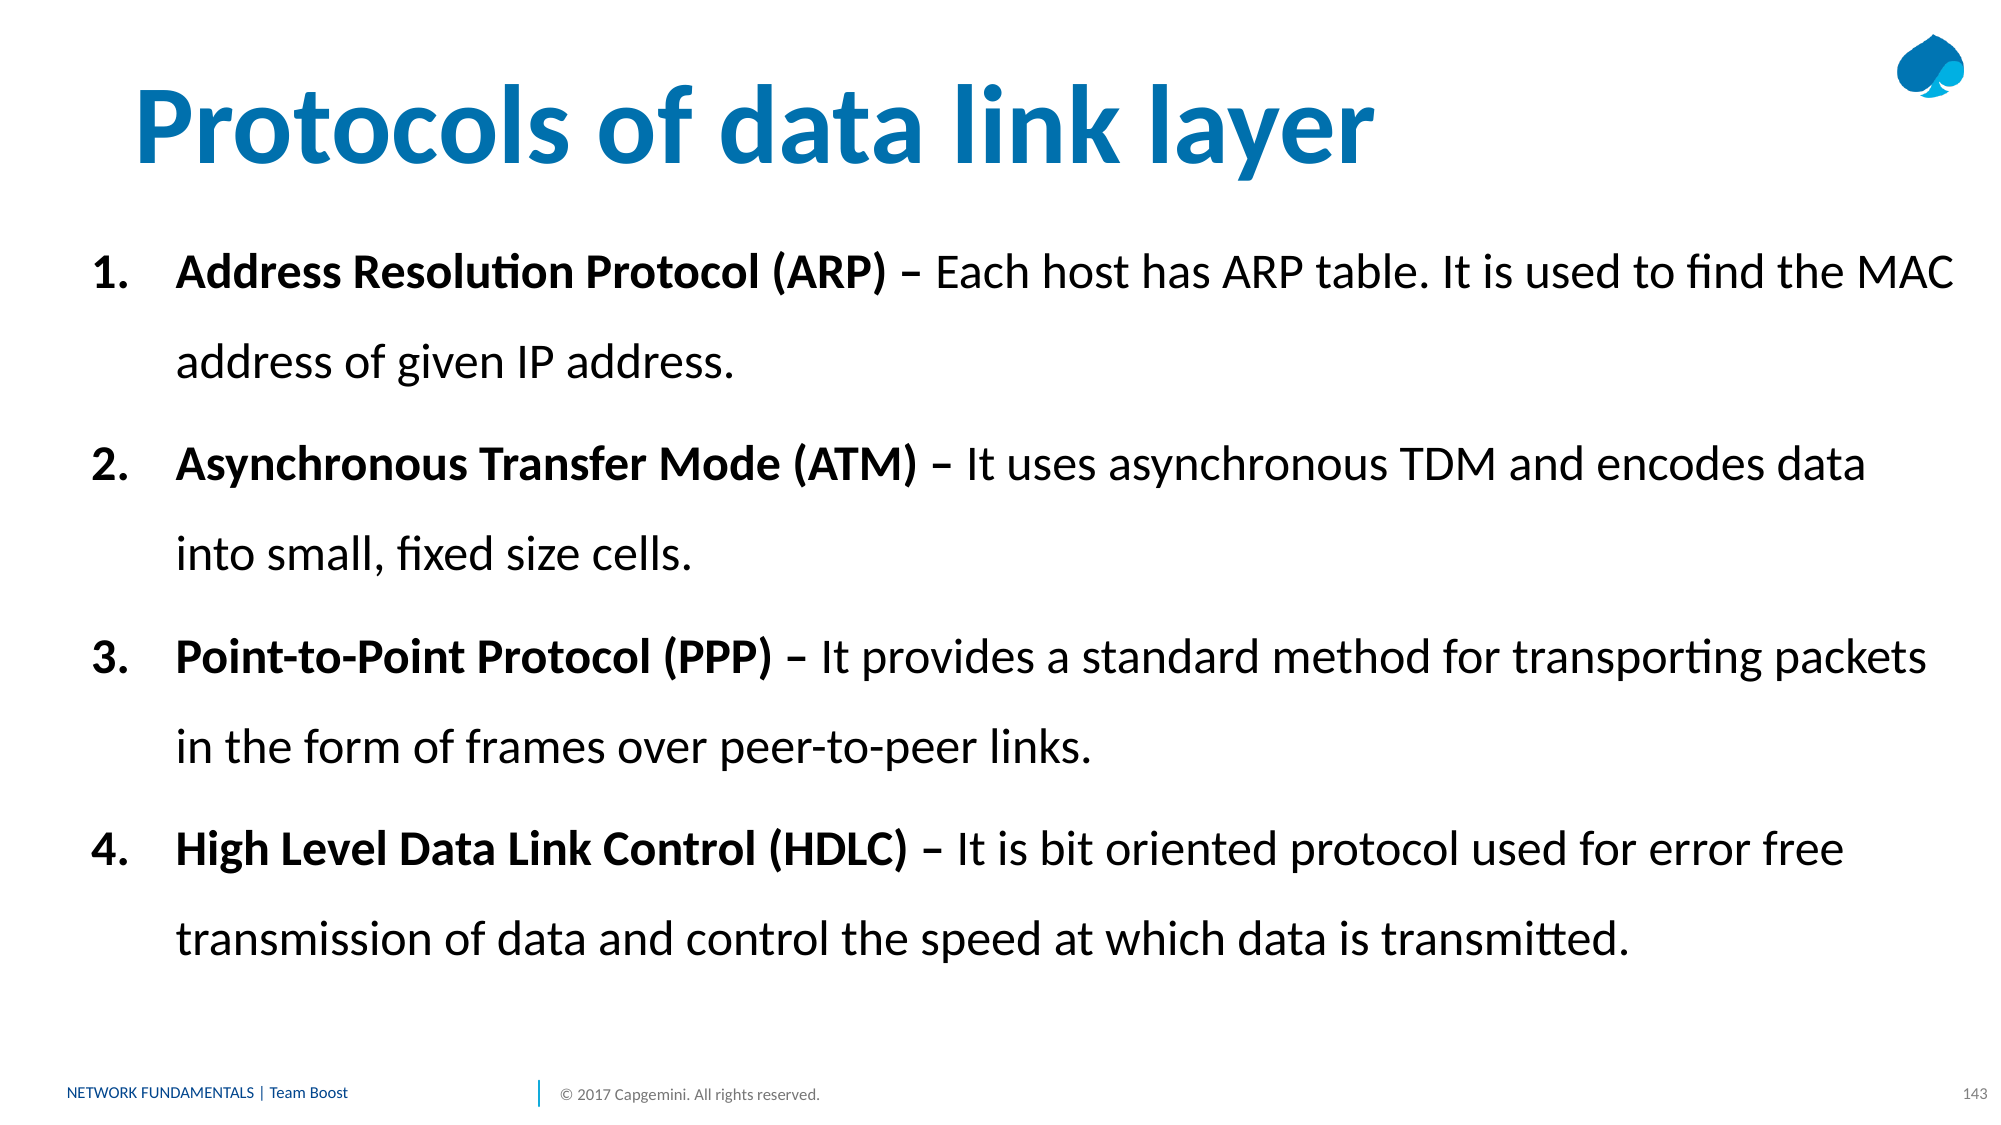

# Protocols of data link layer
Address Resolution Protocol (ARP) – Each host has ARP table. It is used to find the MAC address of given IP address.
Asynchronous Transfer Mode (ATM) – It uses asynchronous TDM and encodes data into small, fixed size cells.
Point-to-Point Protocol (PPP) – It provides a standard method for transporting packets in the form of frames over peer-to-peer links.
High Level Data Link Control (HDLC) – It is bit oriented protocol used for error free transmission of data and control the speed at which data is transmitted.